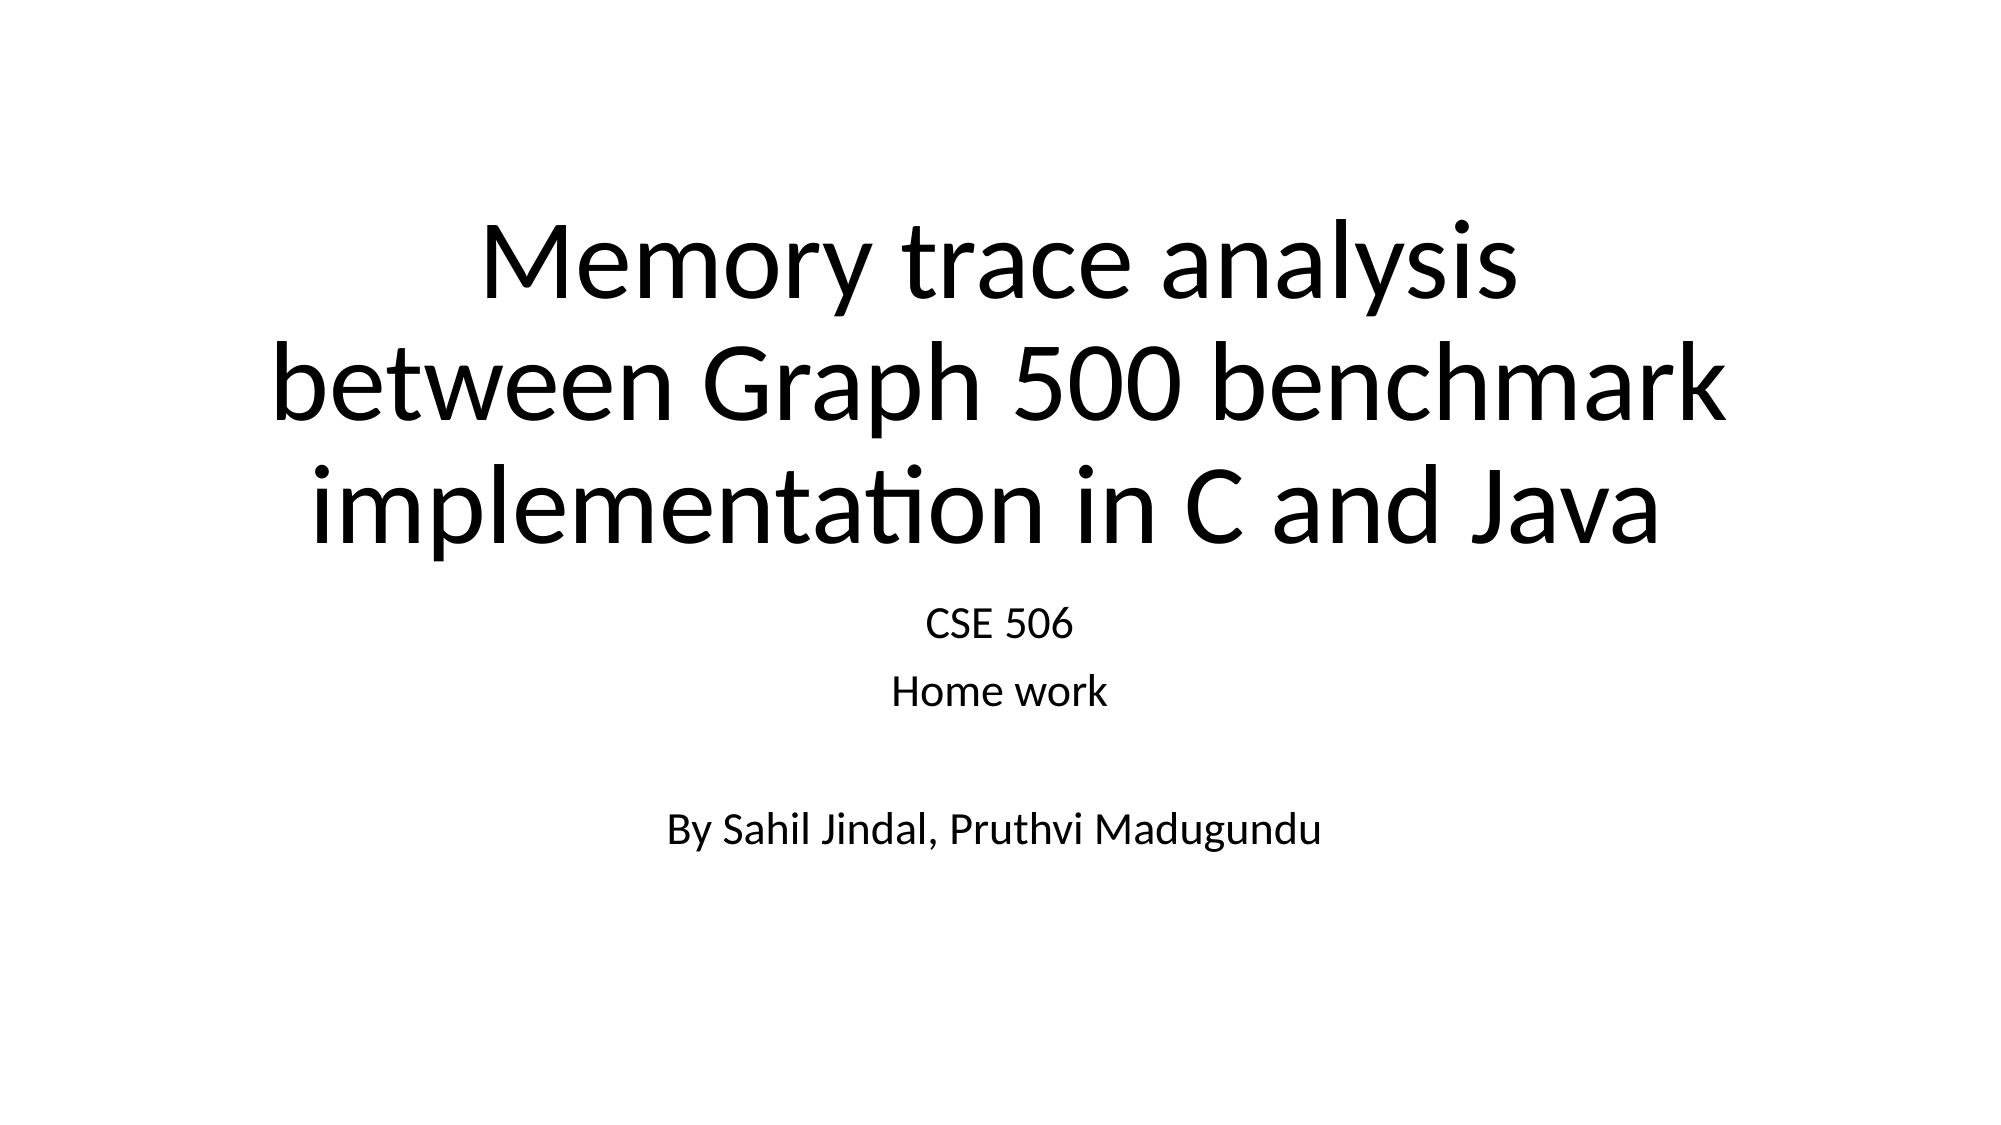

# Memory trace analysis between Graph 500 benchmark implementation in C and Java
CSE 506
Home work

By Sahil Jindal, Pruthvi Madugundu